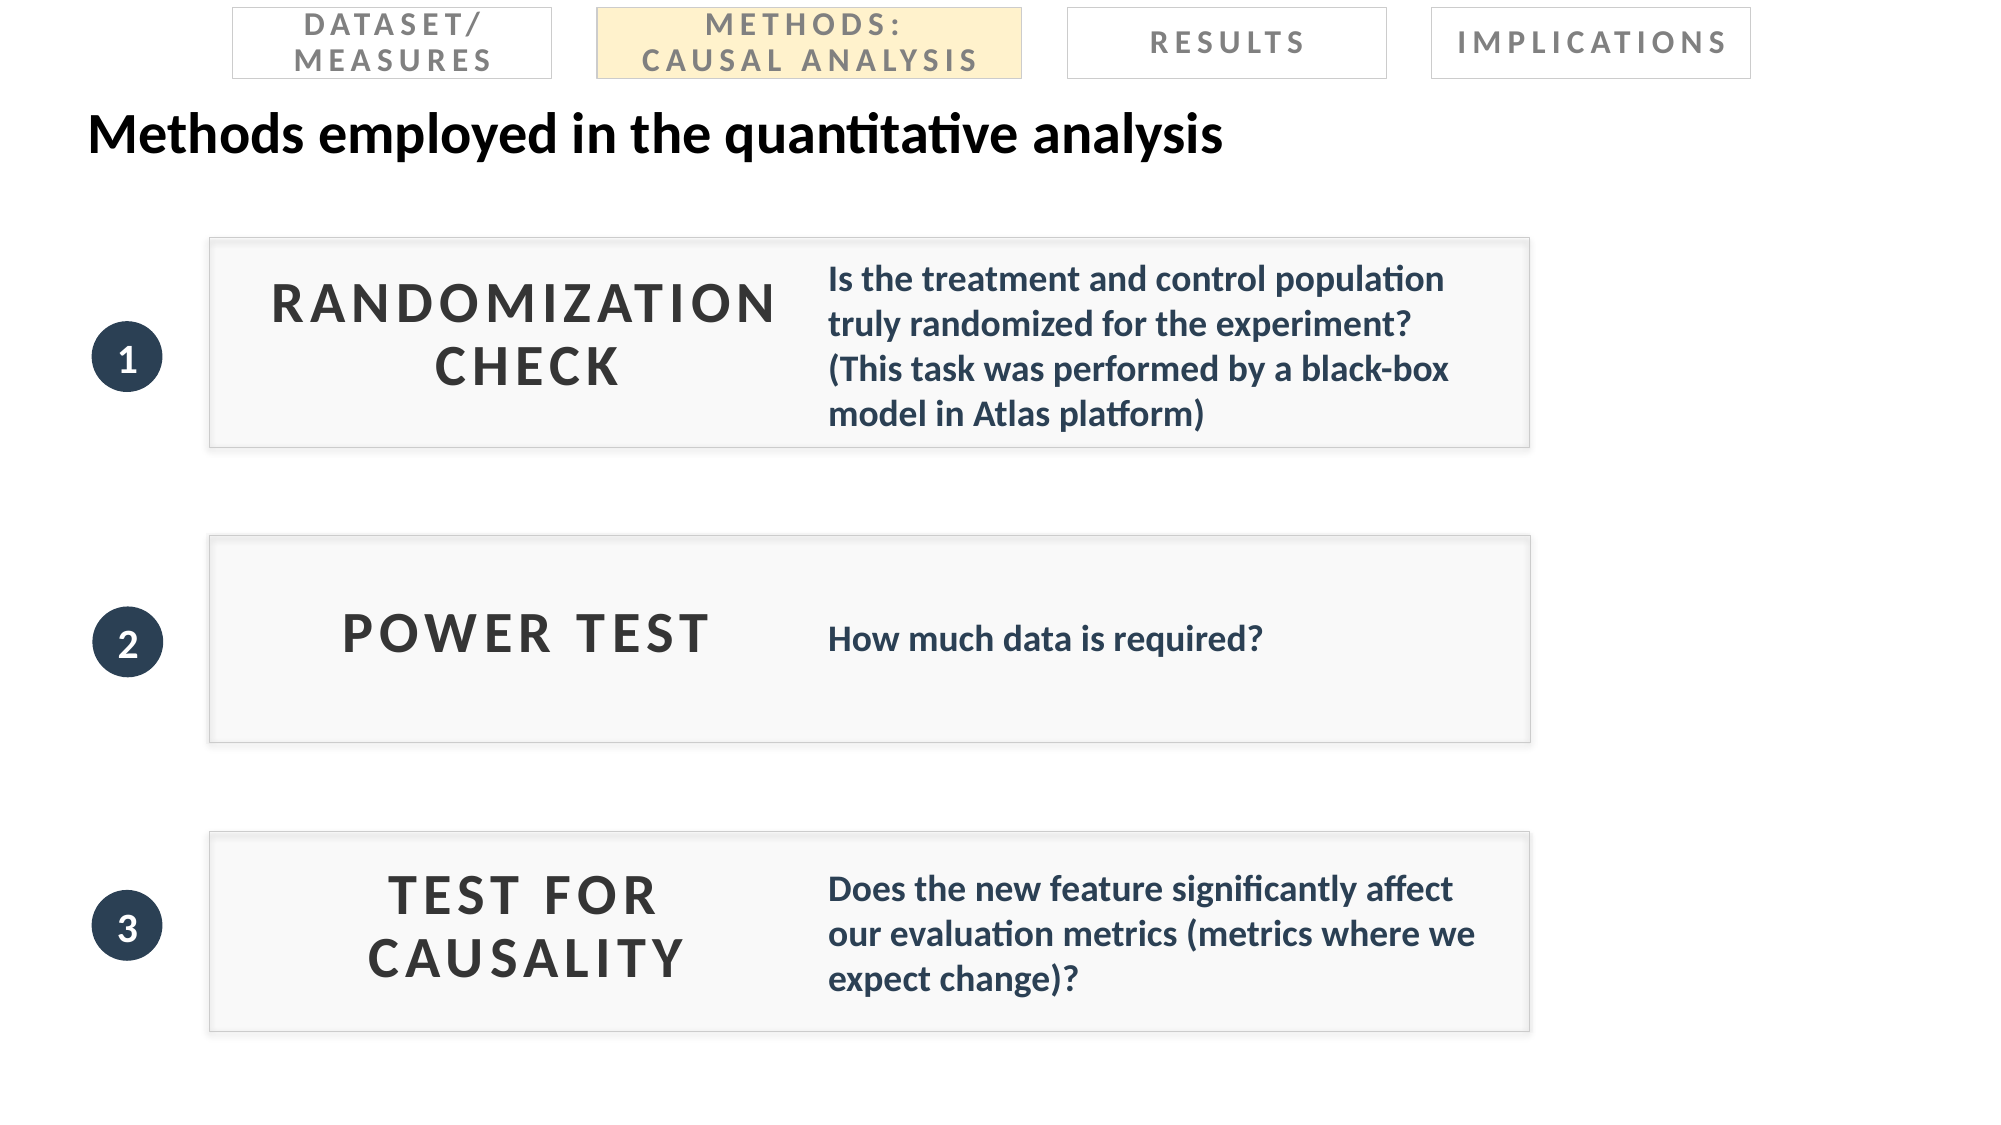

DATASET/
MEASURES
METHODS:
CAUSAL ANALYSIS
RESULTS
IMPLICATIONS
Methods employed in the quantitative analysis

RANDOMIZATION CHECK
Is the treatment and control population truly randomized for the experiment? (This task was performed by a black-box model in Atlas platform)
1

2

POWER TEST
How much data is required?

3
TEST FOR CAUSALITY
Does the new feature significantly affect our evaluation metrics (metrics where we expect change)?